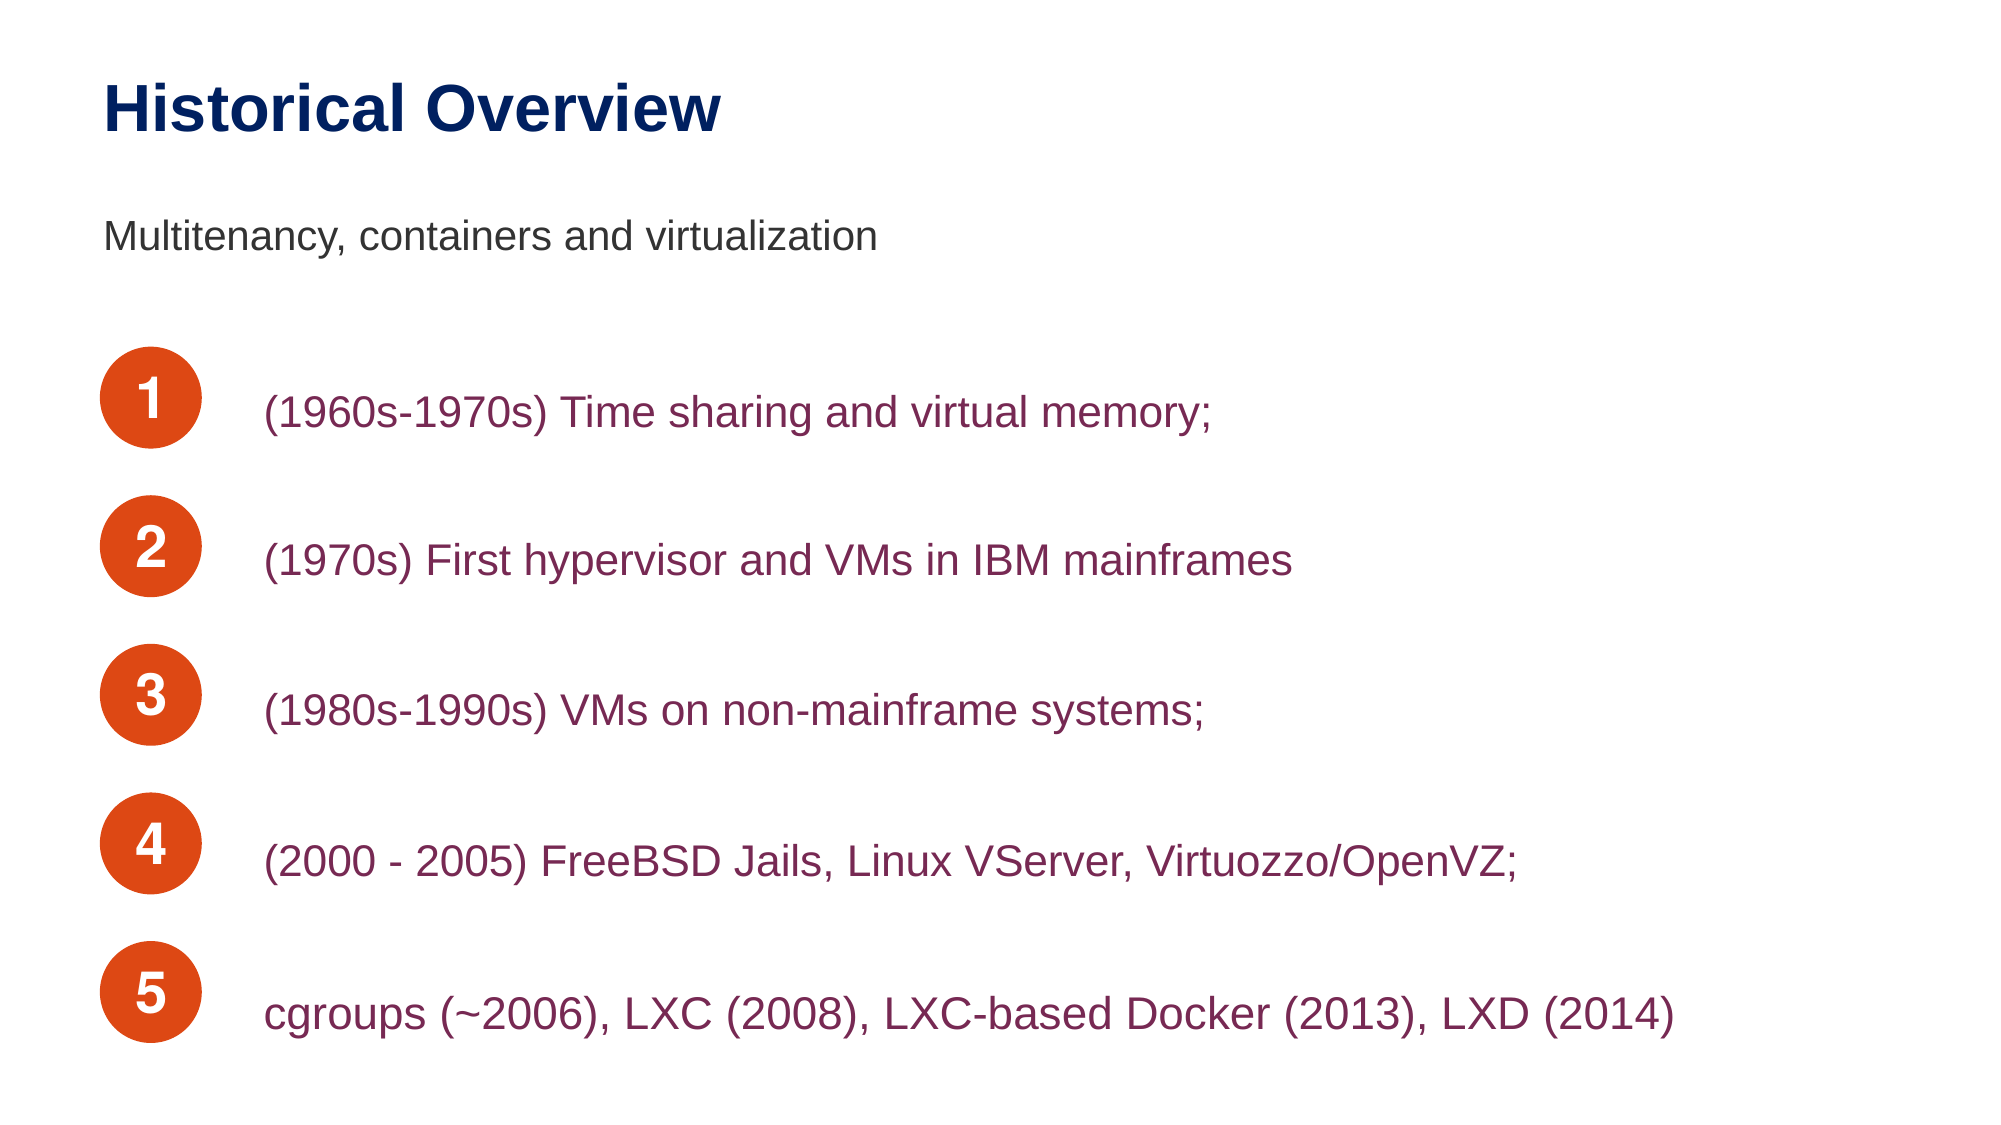

# Historical Overview
Multitenancy, containers and virtualization
(1960s-1970s) Time sharing and virtual memory;
(1970s) First hypervisor and VMs in IBM mainframes
(1980s-1990s) VMs on non-mainframe systems;
(2000 - 2005) FreeBSD Jails, Linux VServer, Virtuozzo/OpenVZ;
cgroups (~2006), LXC (2008), LXC-based Docker (2013), LXD (2014)